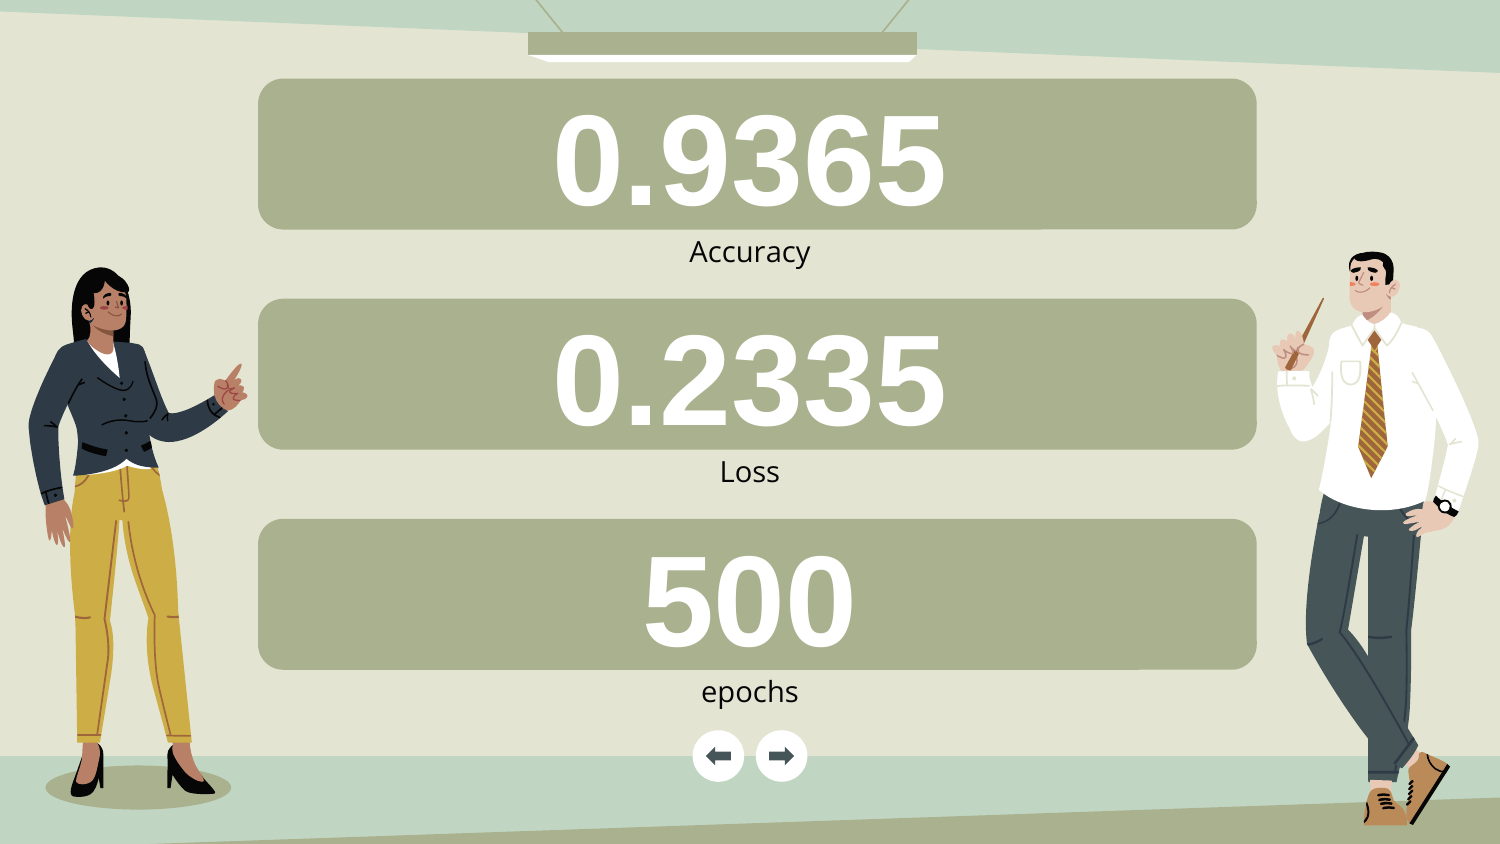

# 0.9365
Accuracy

0.2335
Loss

500
epochs